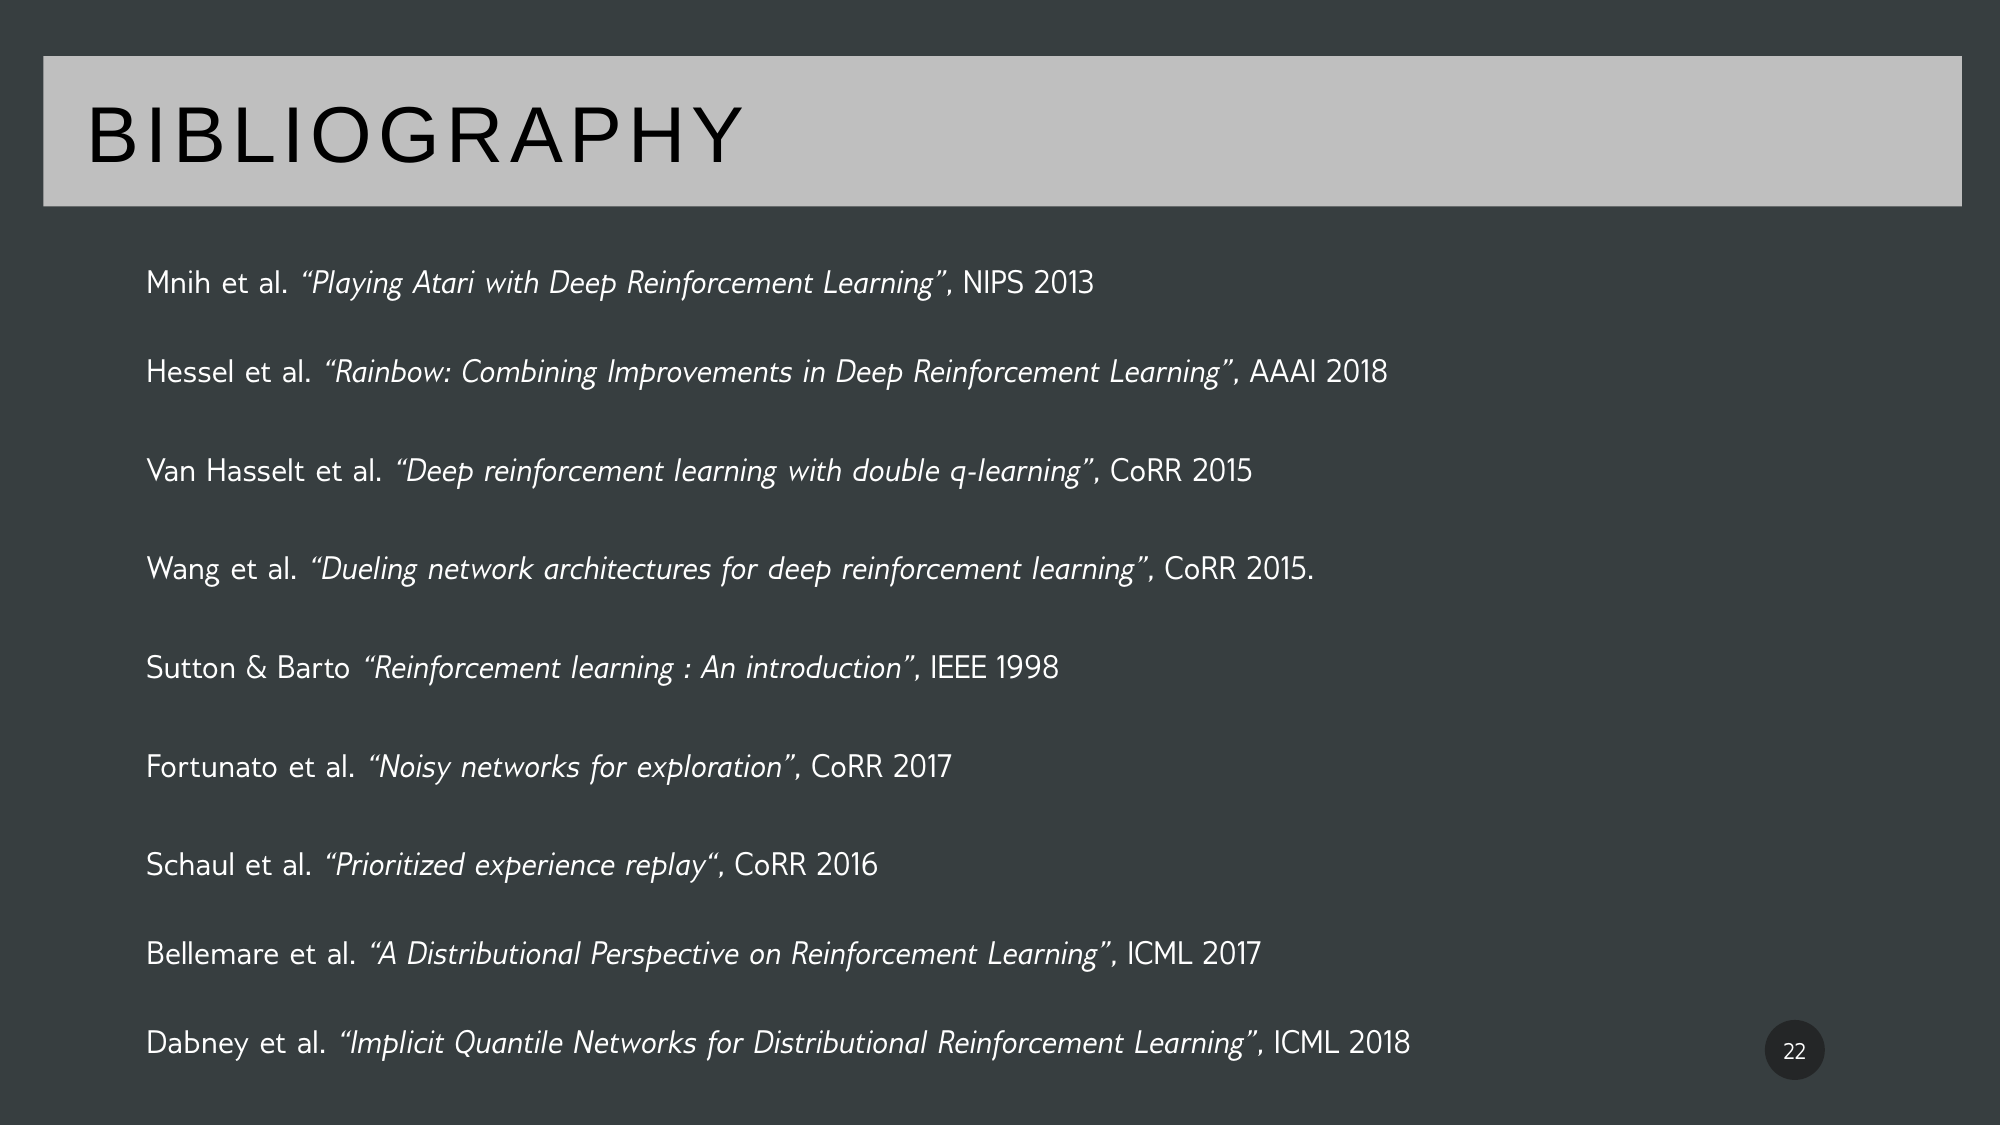

BIBLIOGRAPHY
Mnih et al. “Playing Atari with Deep Reinforcement Learning”, NIPS 2013
Hessel et al. “Rainbow: Combining Improvements in Deep Reinforcement Learning”, AAAI 2018

Van Hasselt et al. “Deep reinforcement learning with double q-learning”, CoRR 2015

Wang et al. “Dueling network architectures for deep reinforcement learning”, CoRR 2015.

Sutton & Barto “Reinforcement learning : An introduction”, IEEE 1998

Fortunato et al. “Noisy networks for exploration”, CoRR 2017

Schaul et al. “Prioritized experience replay“, CoRR 2016
Bellemare et al. “A Distributional Perspective on Reinforcement Learning”, ICML 2017
Dabney et al. “Implicit Quantile Networks for Distributional Reinforcement Learning”, ICML 2018

22